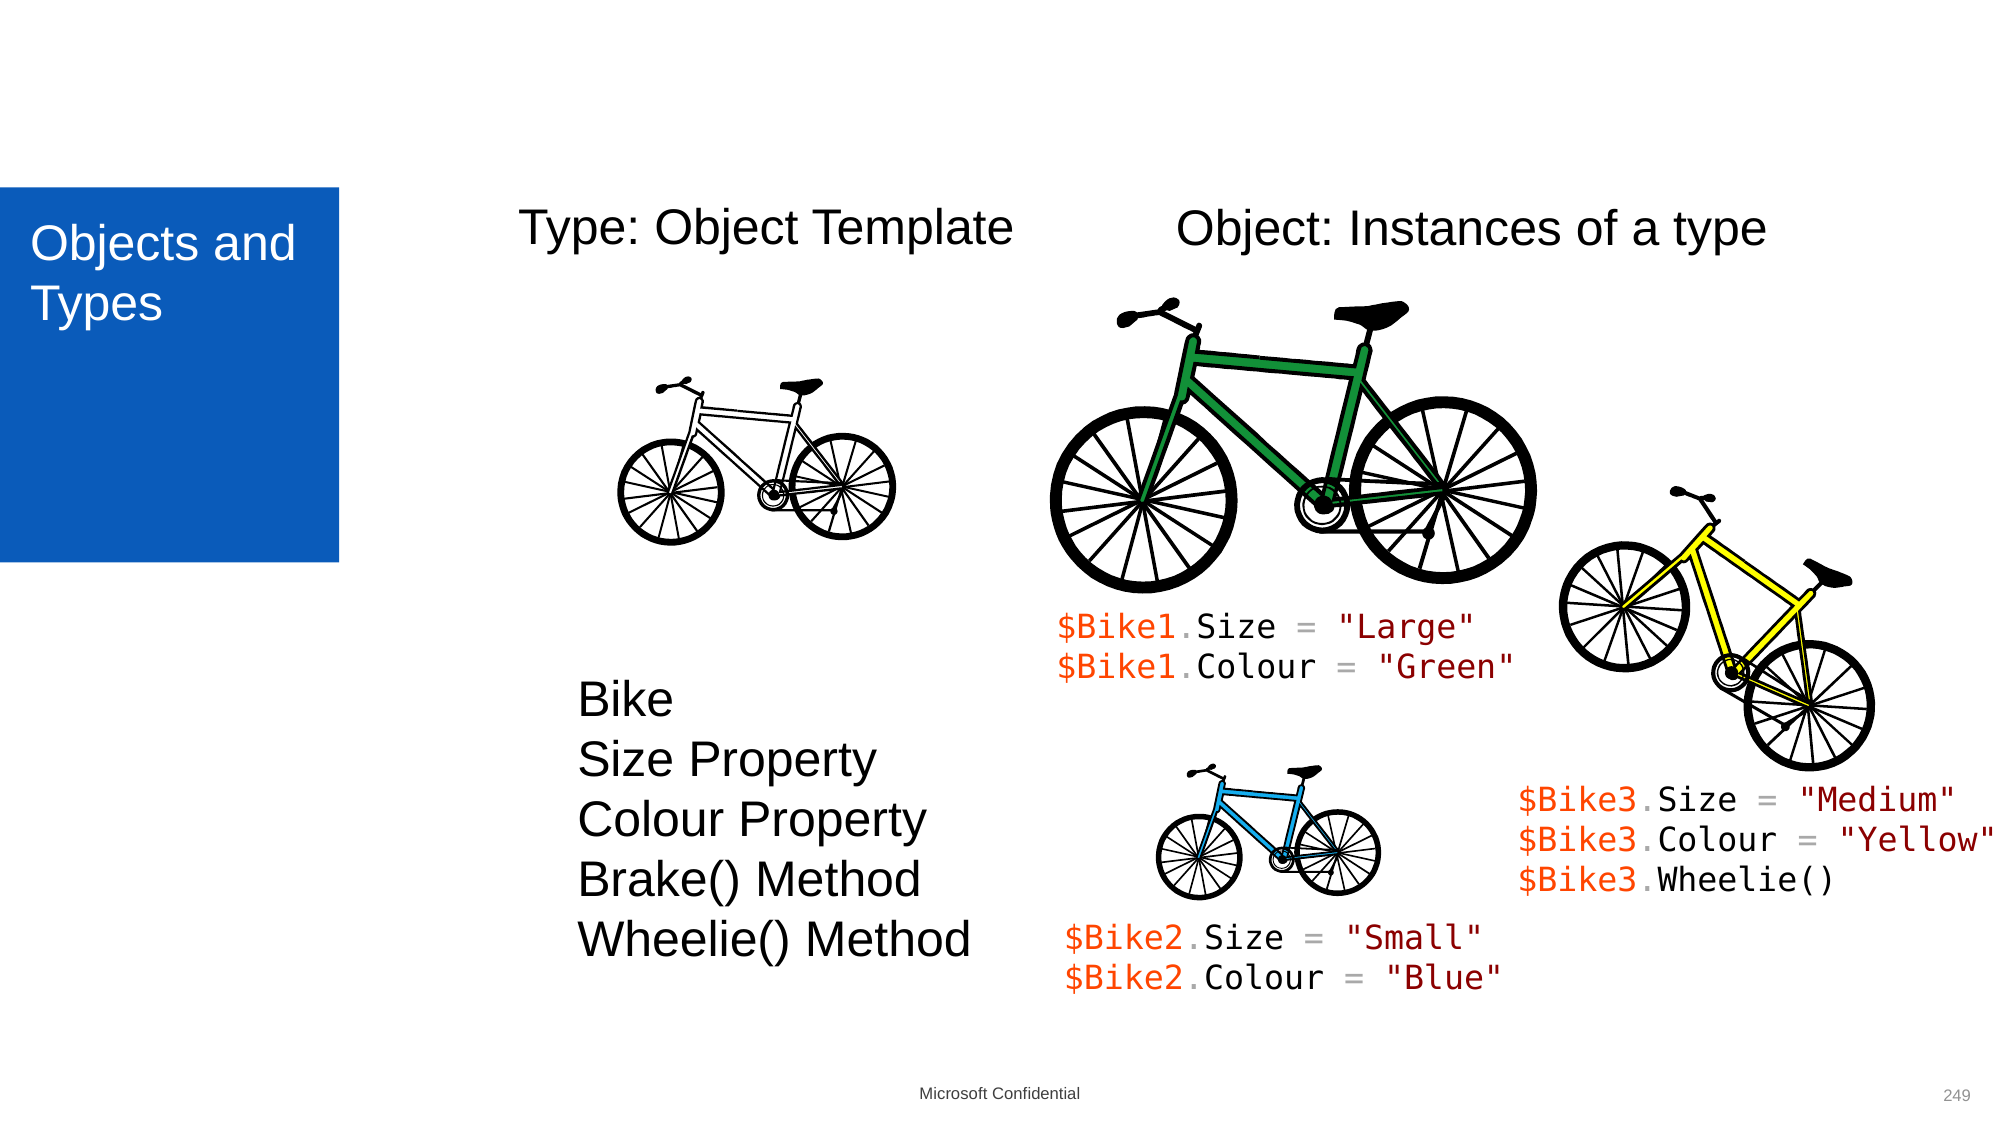

# Objects and Types
Type: Object Template
Object: Instances of a type

$Bike1.Size = "Large"
$Bike1.Colour = "Green"
Bike
Size Property
Colour Property
Brake() Method
Wheelie() Method

$Bike3.Size = "Medium"
$Bike3.Colour = "Yellow"
$Bike3.Wheelie()
$Bike2.Size = "Small"
$Bike2.Colour = "Blue"
249